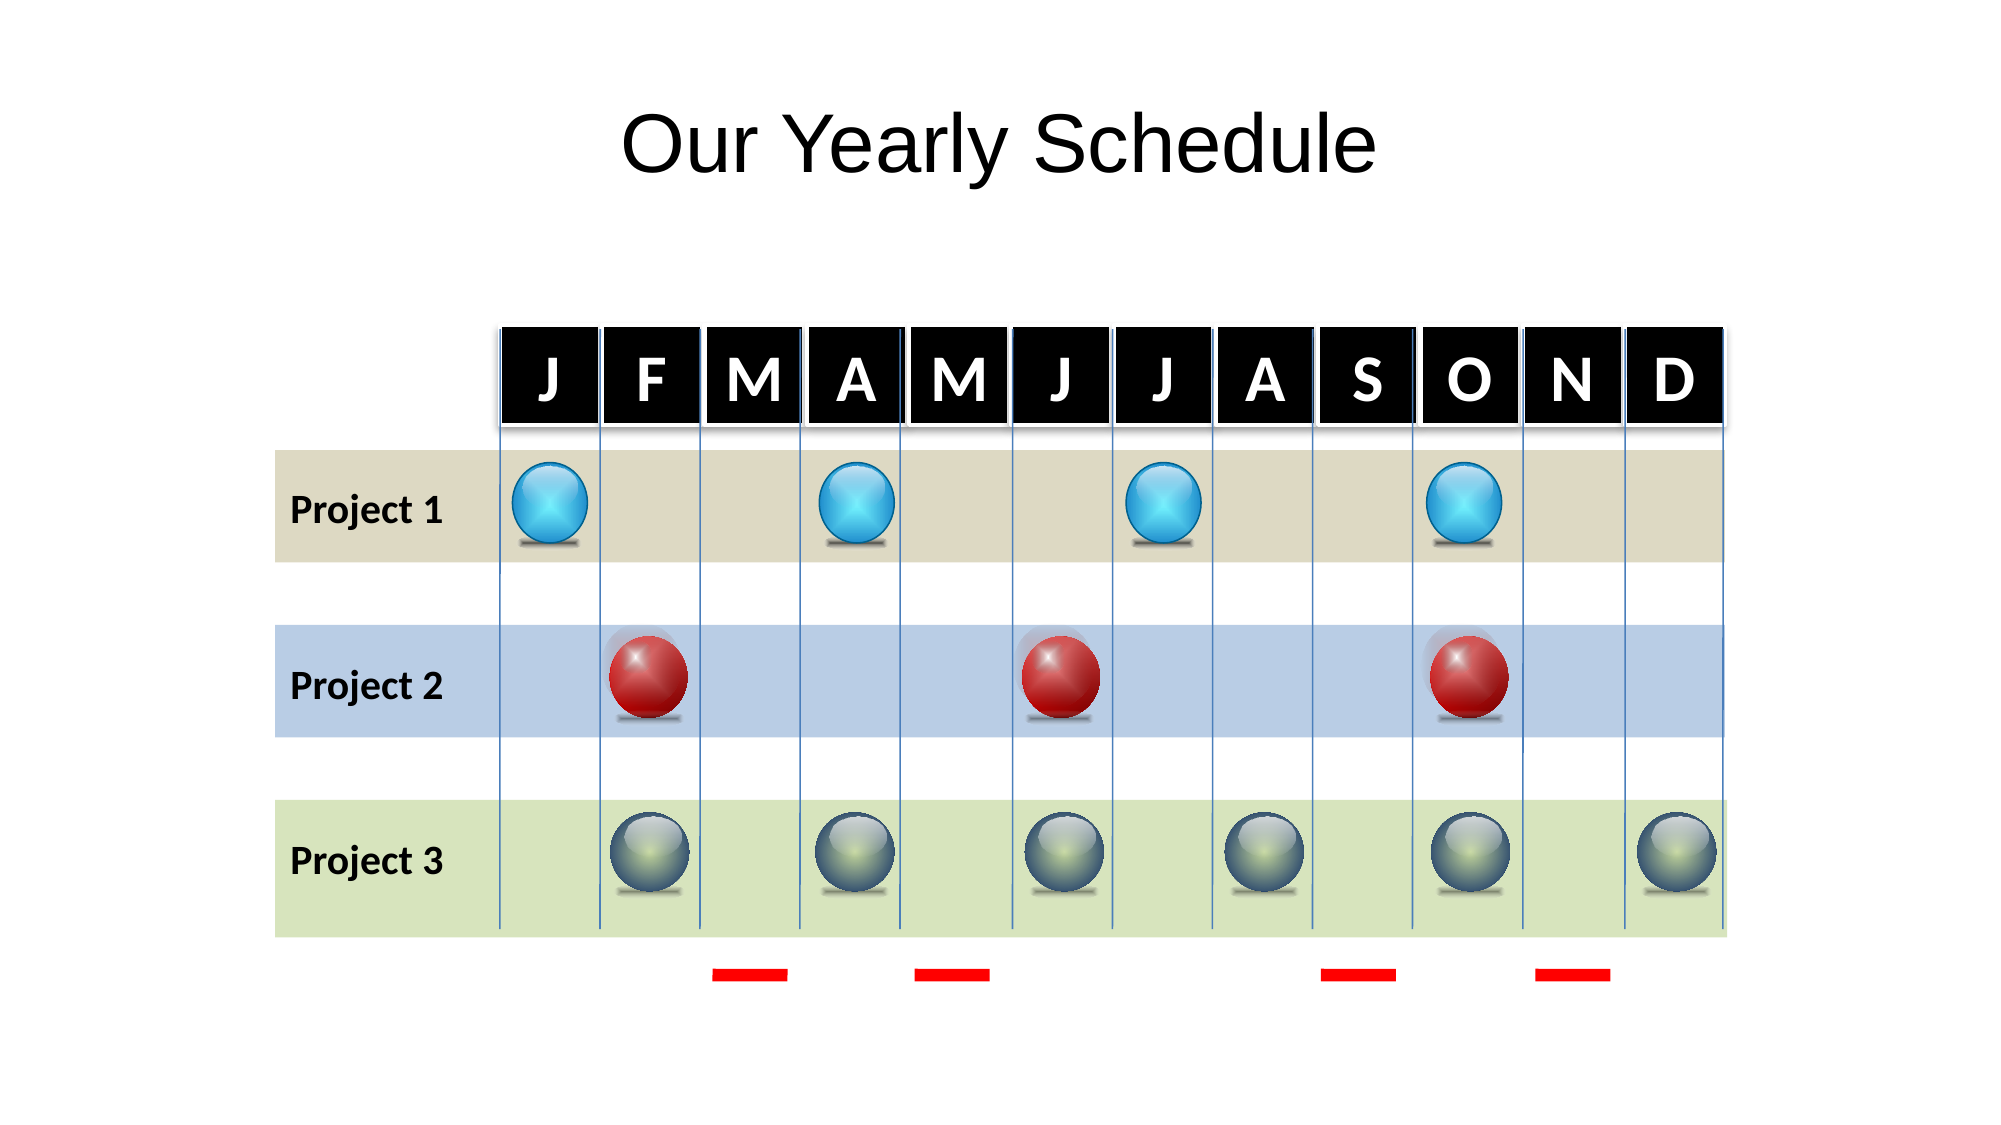

# Our Yearly Schedule
J
F
M
A
M
J
J
A
S
O
N
D

Project 1

Project 2

Project 3